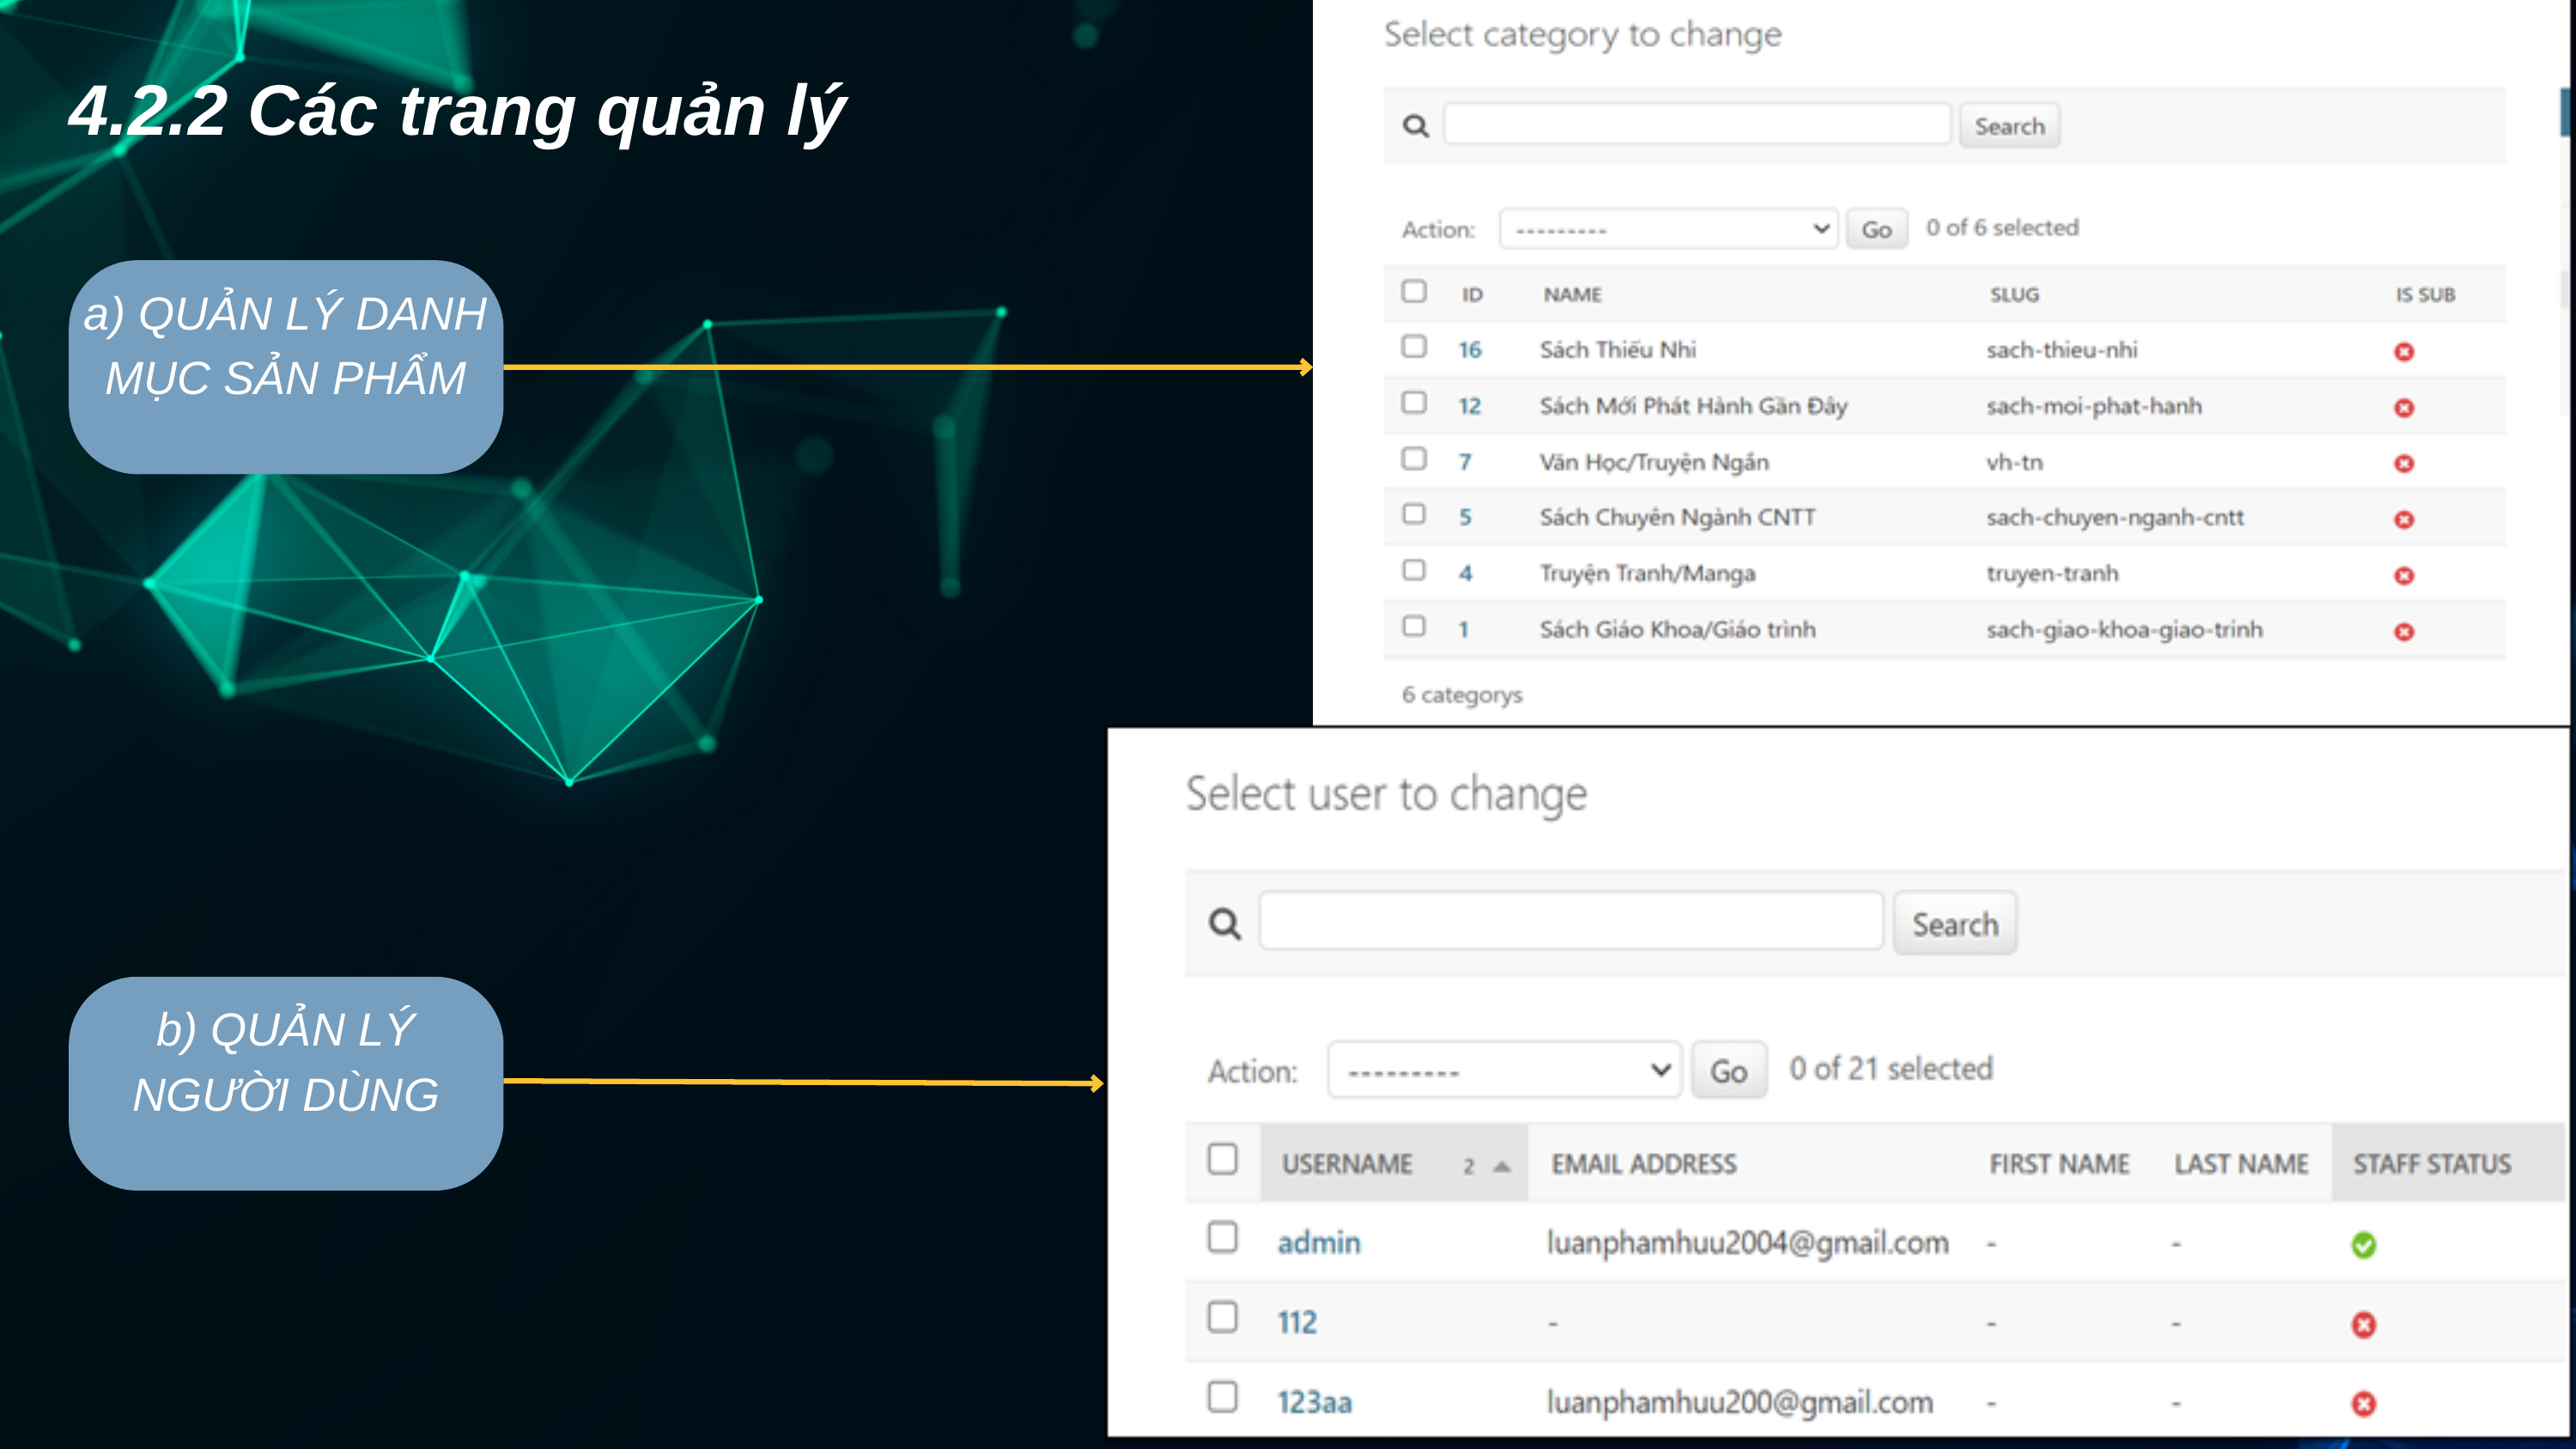

4.2.2 Các trang quản lý

a) QUẢN LÝ DANH MỤC SẢN PHẨM

b) QUẢN LÝ NGƯỜI DÙNG